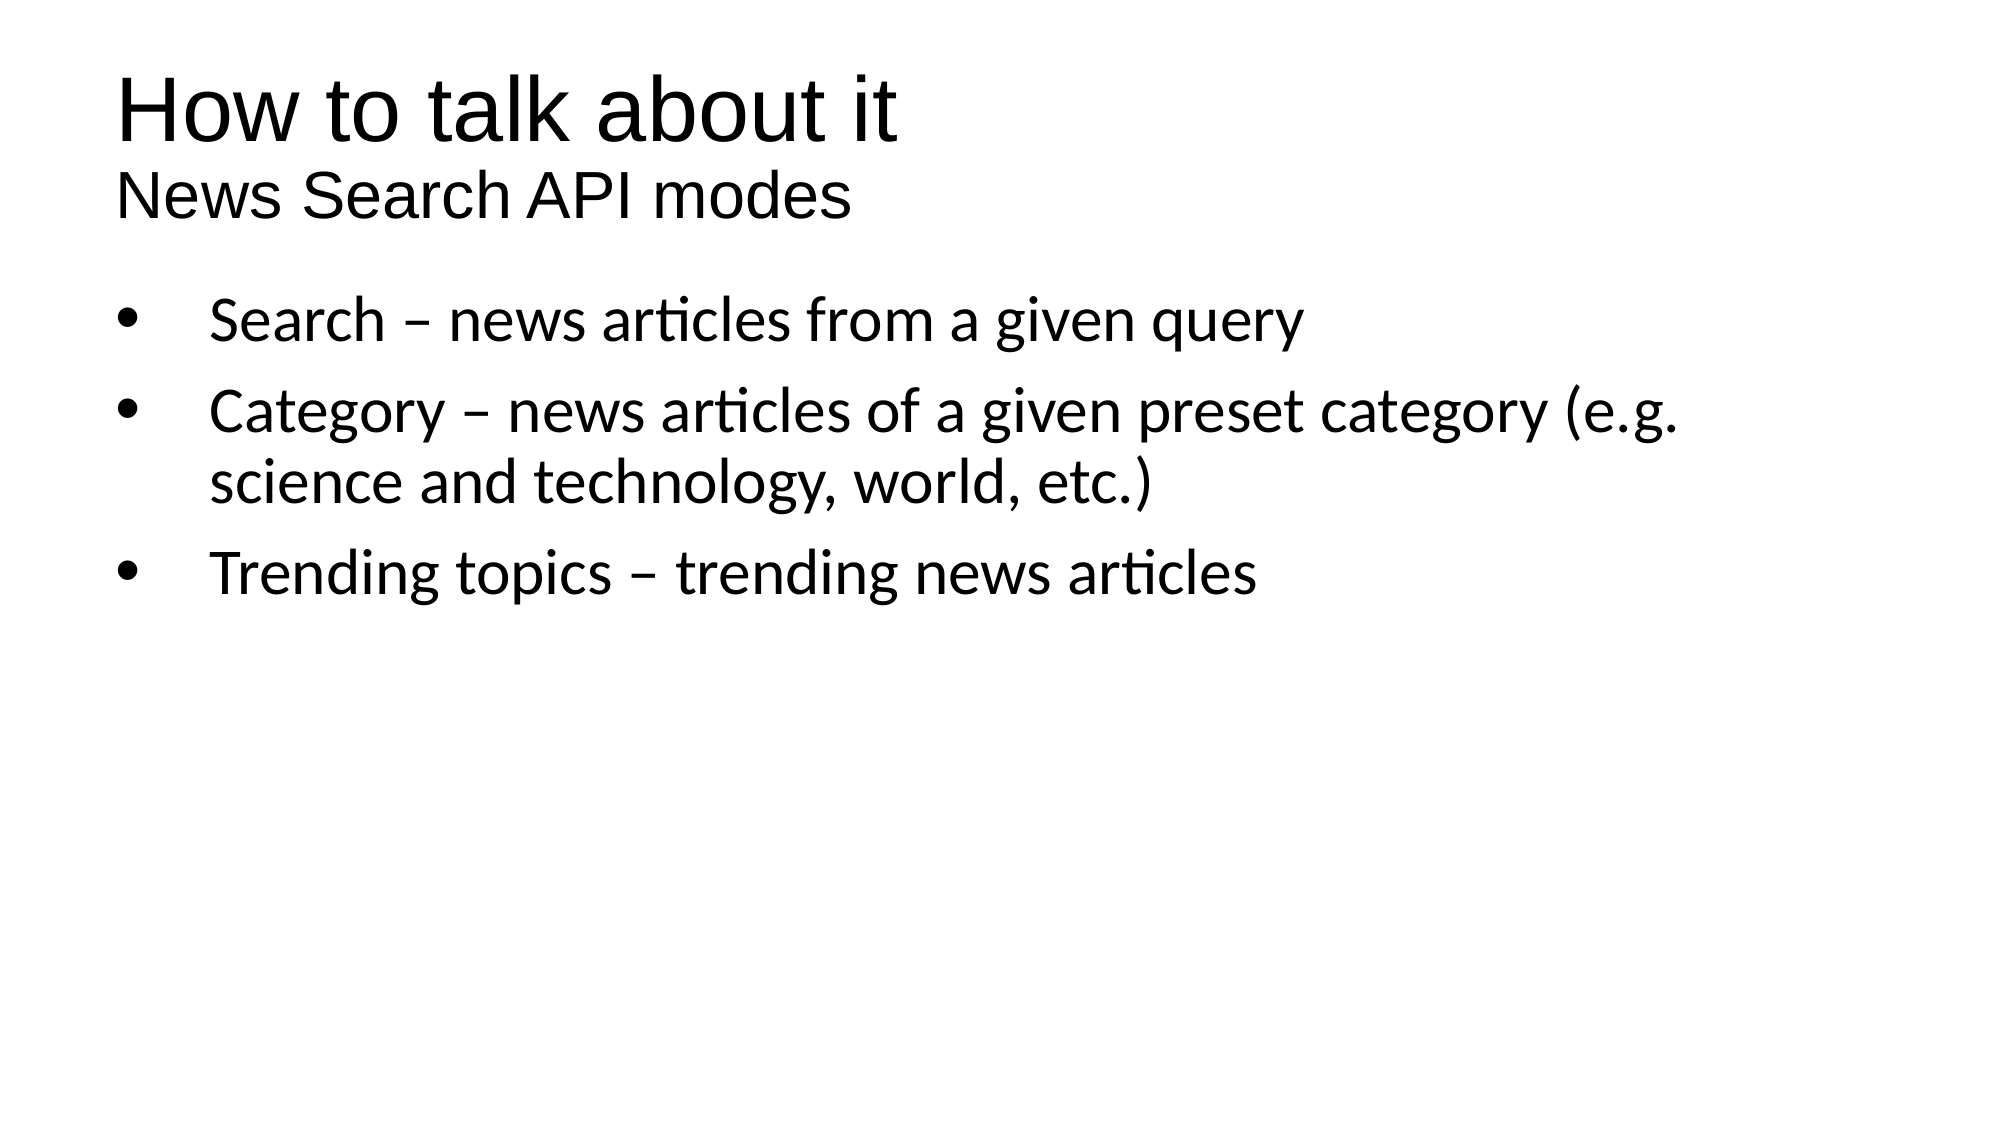

# How to talk about it News Search API modes
Search – news articles from a given query
Category – news articles of a given preset category (e.g. science and technology, world, etc.)
Trending topics – trending news articles